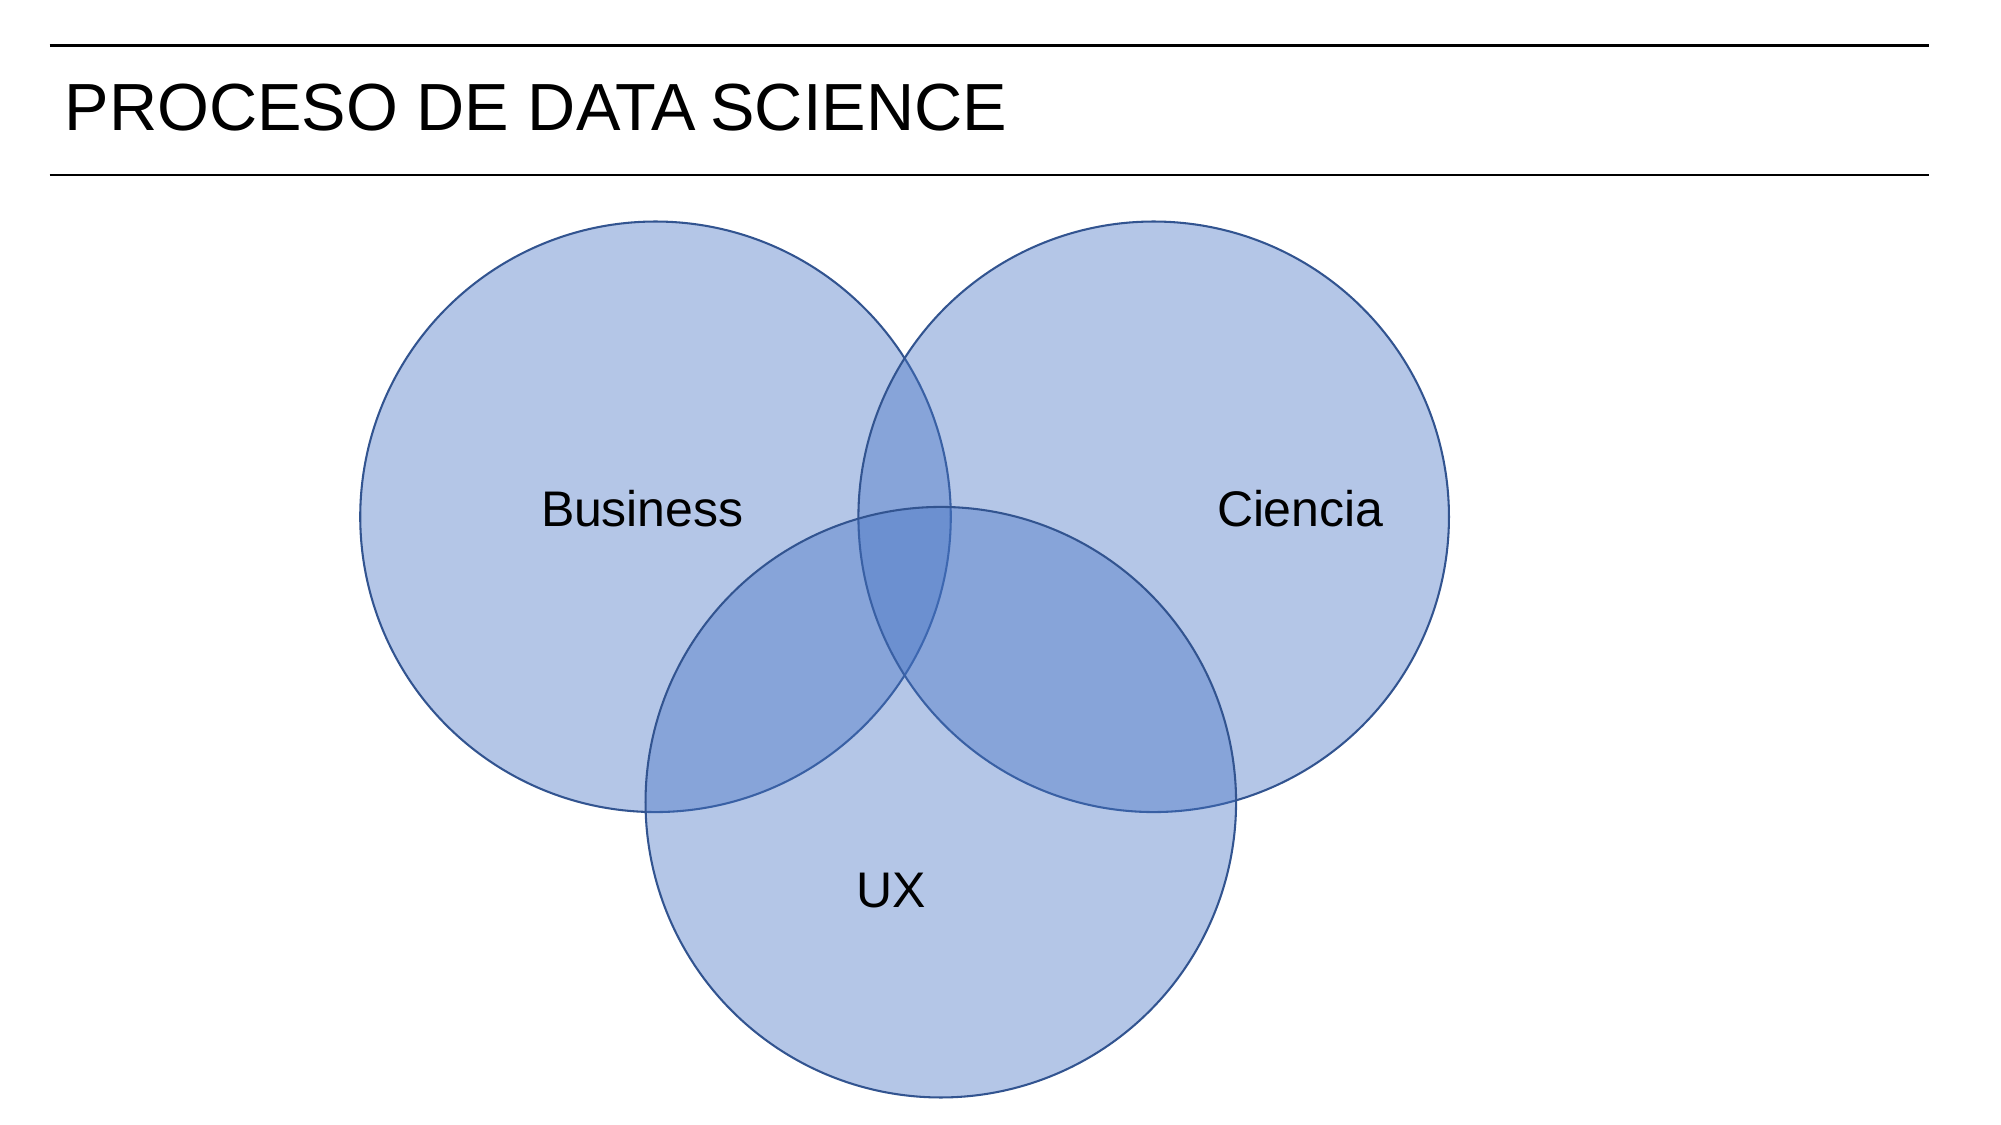

# PROCESO DE DATA SCIENCE

Business
Ciencia

UX